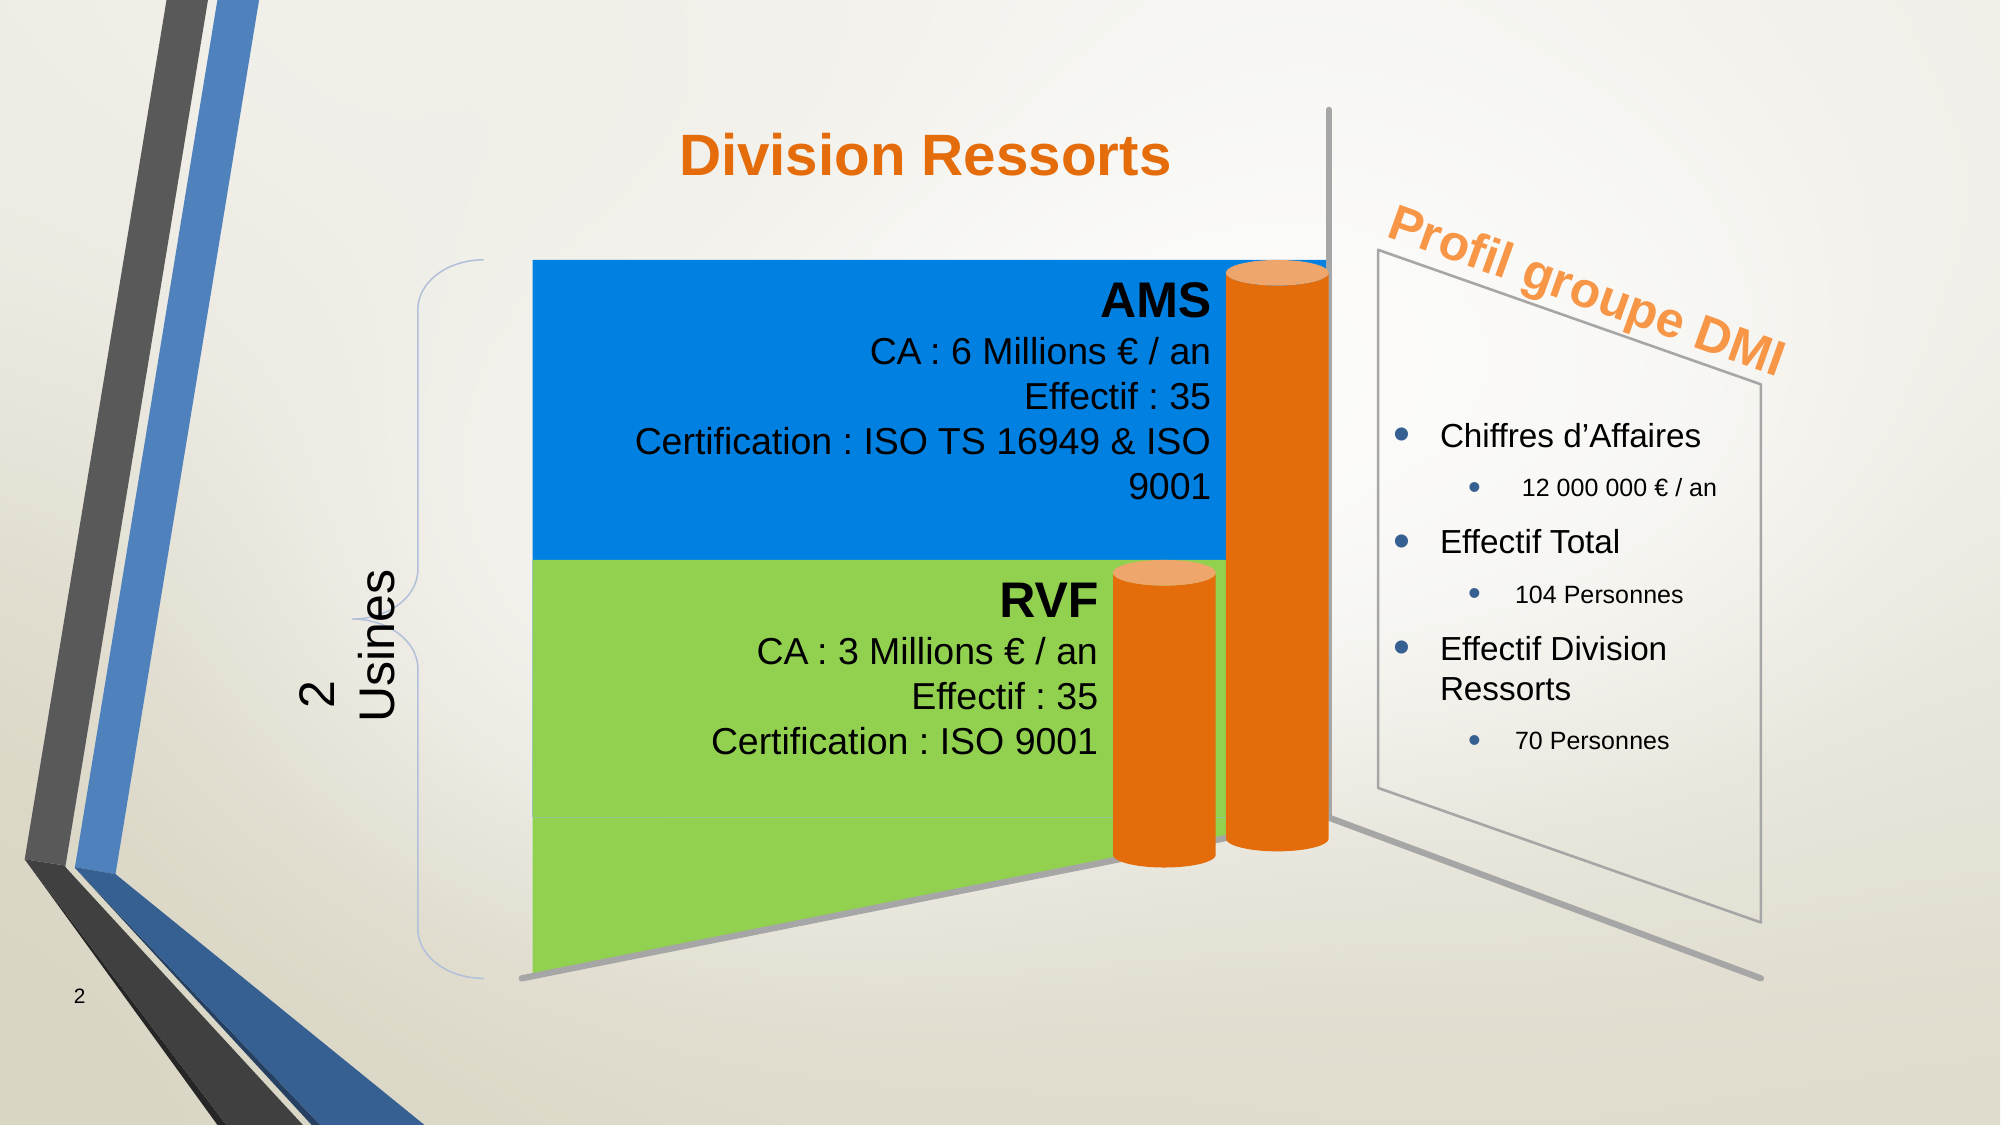

Division Ressorts
# Profil groupe DMI

AMS
CA : 6 Millions € / an
Effectif : 35
Certification : ISO TS 16949 & ISO 9001

Chiffres d’Affaires
 12 000 000 € / an
Effectif Total
104 Personnes
Effectif Division Ressorts
70 Personnes

RVF
CA : 3 Millions € / an
Effectif : 35
Certification : ISO 9001

 2 Usines

2